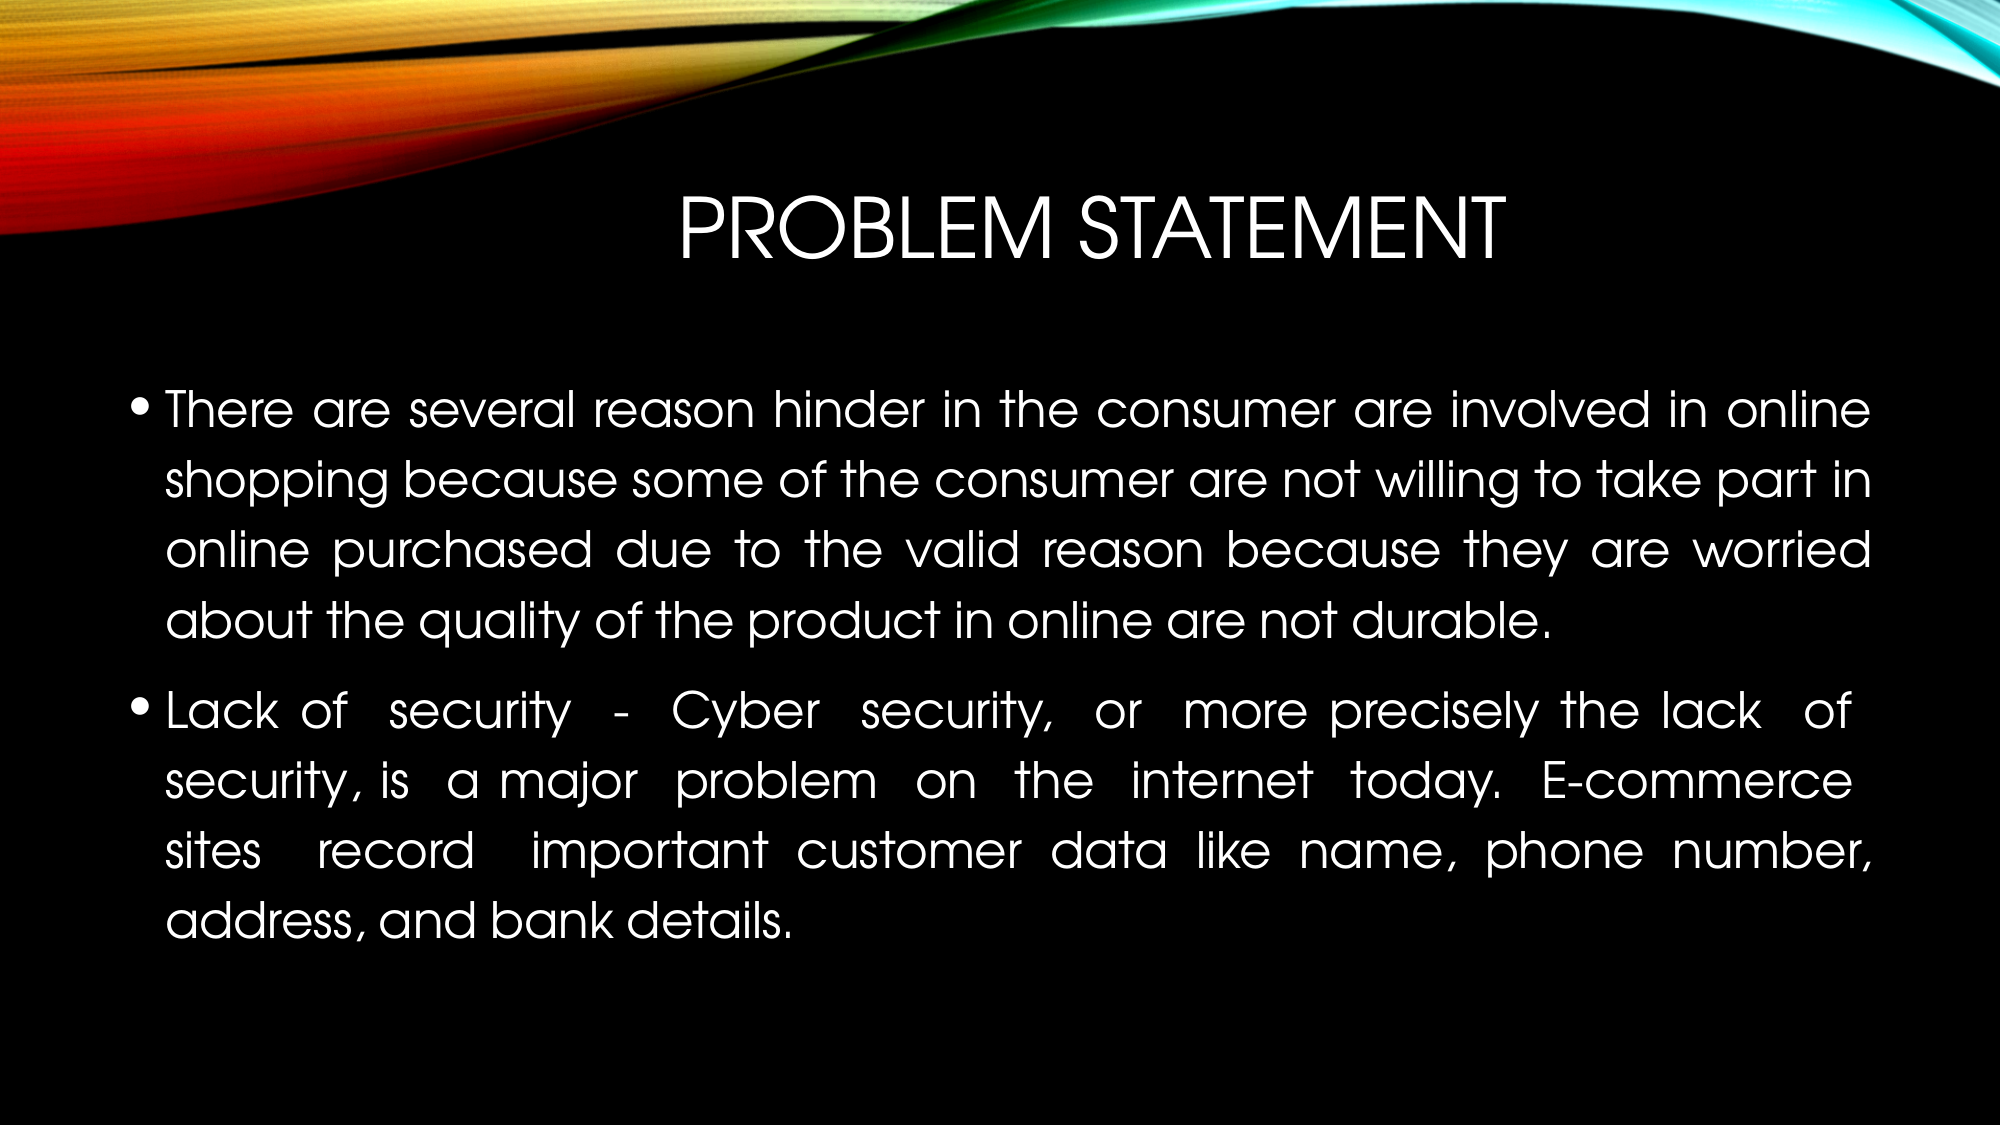

# Problem statement
There are several reason hinder in the consumer are involved in online shopping because some of the consumer are not willing to take part in online purchased due to the valid reason because they are worried about the quality of the product in online are not durable.
Lack of  security  -  Cyber  security,  or  more precisely the lack  of  security, is  a major  problem  on  the  internet  today.  E-commerce  sites  record  important customer data like name, phone number, address, and bank details.